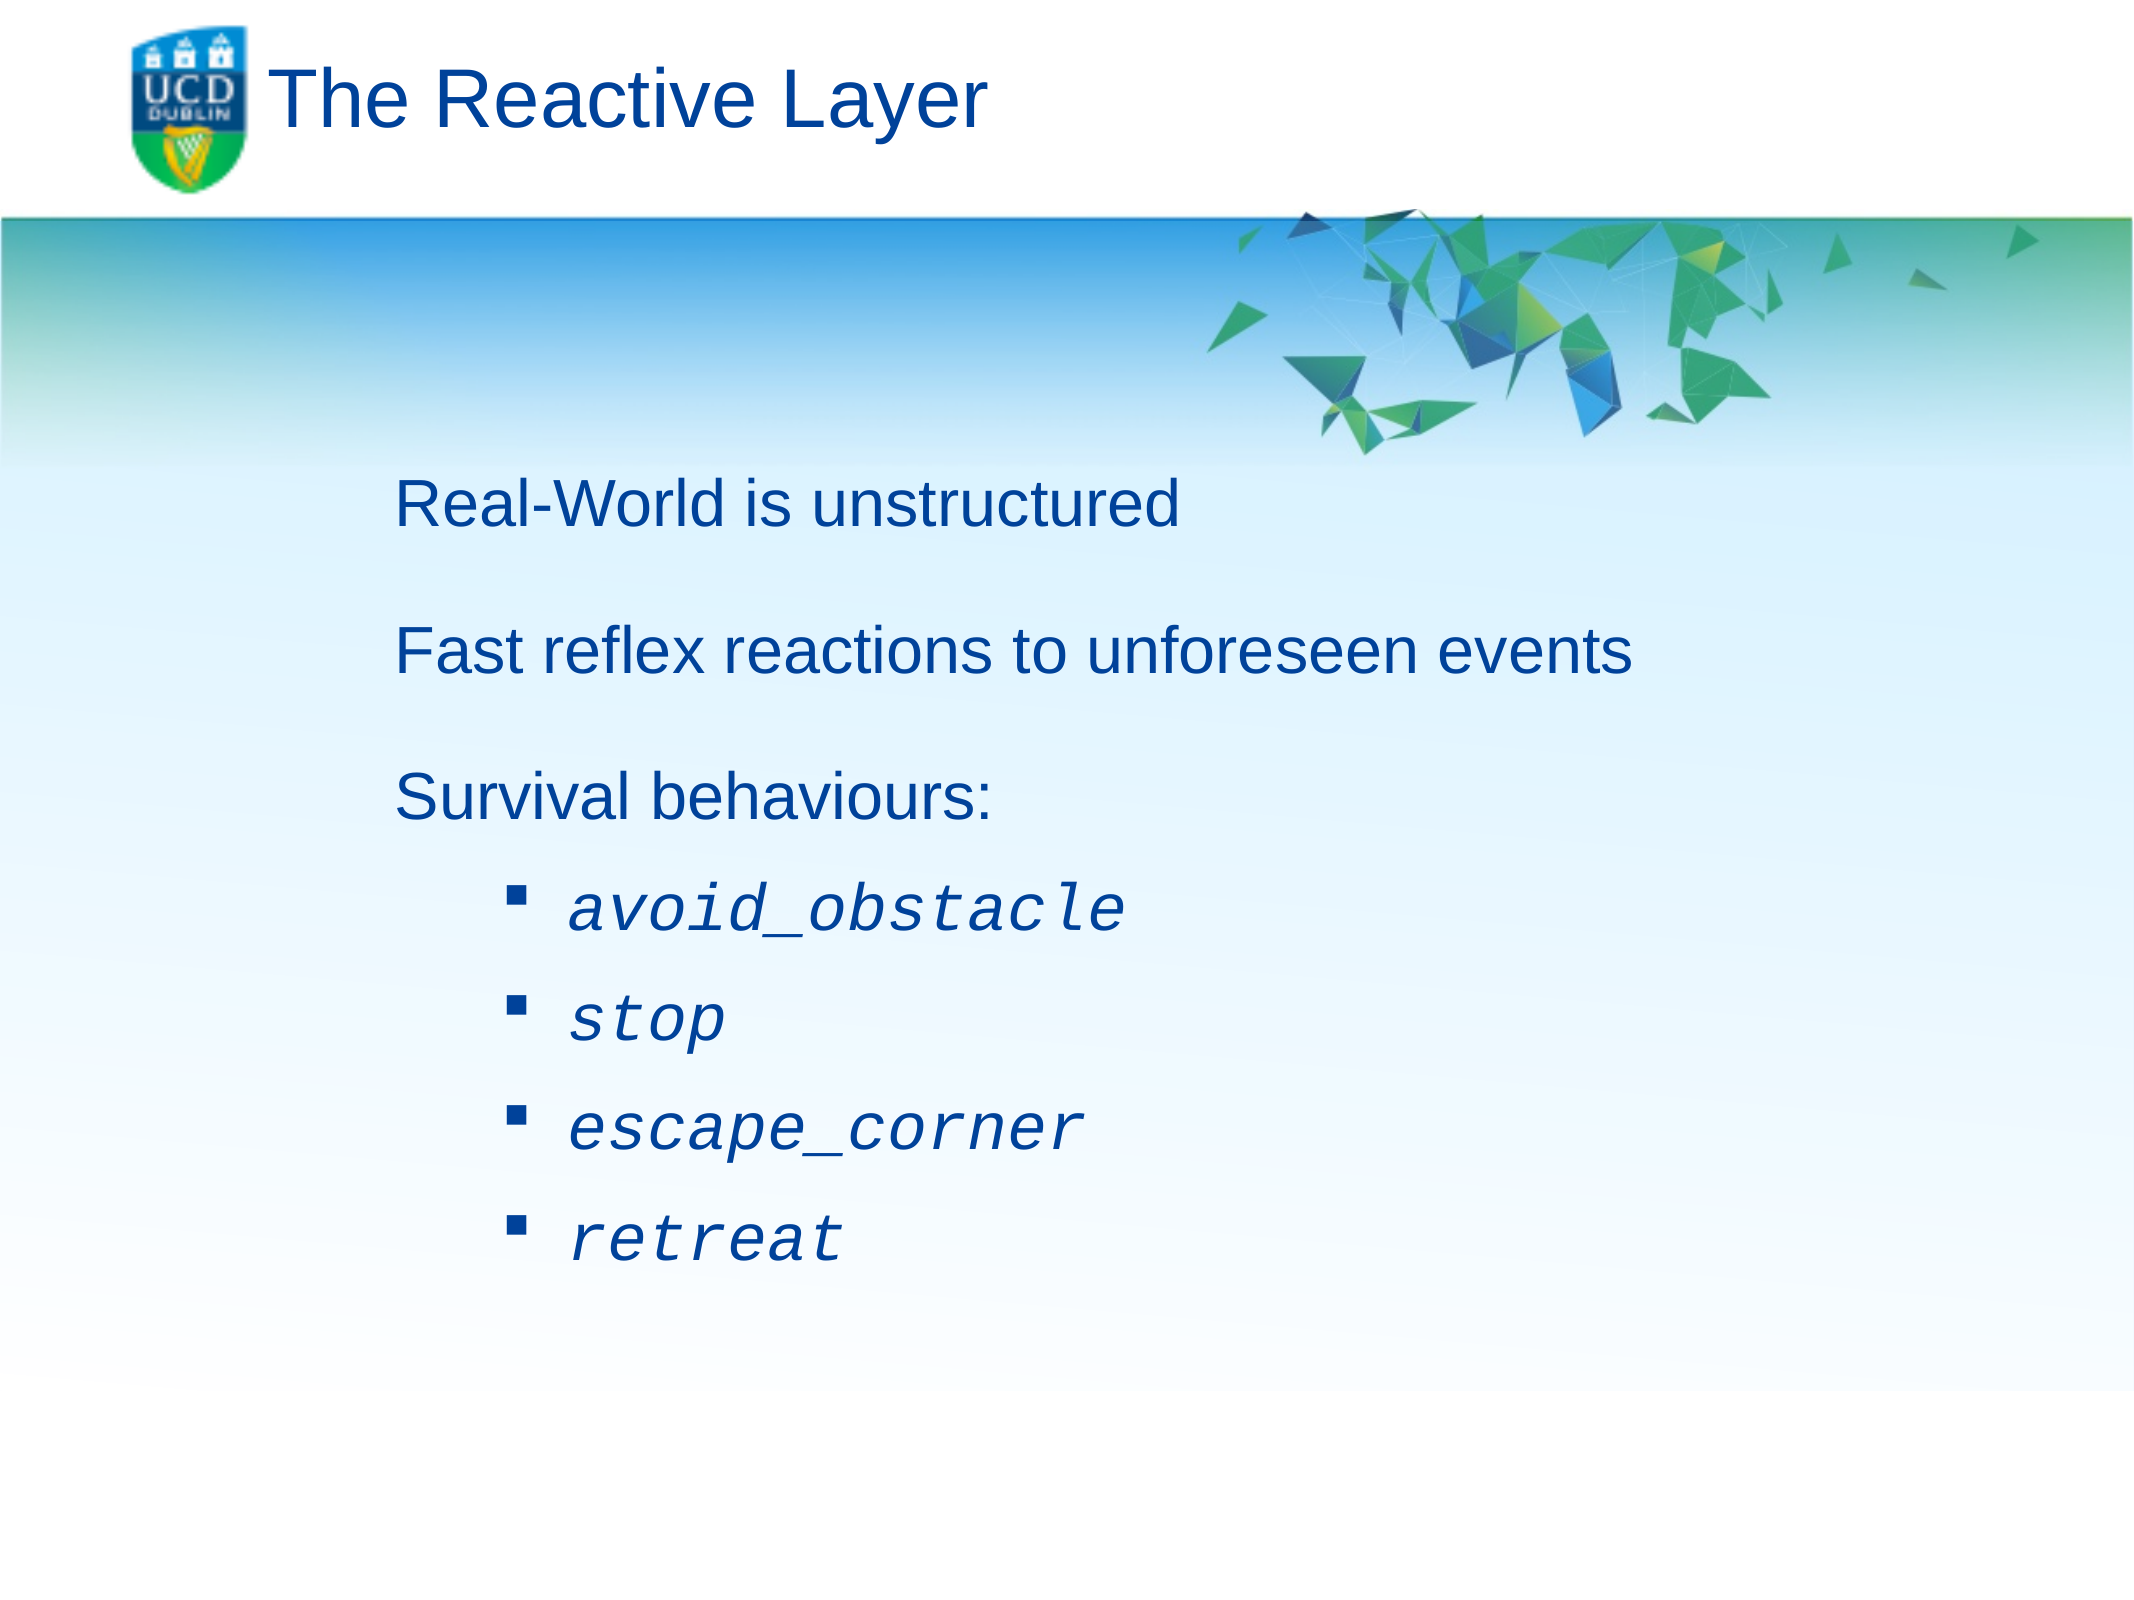

The Reactive Layer
Real-World is unstructured
Fast reflex reactions to unforeseen events
Survival behaviours:
avoid_obstacle
stop
escape_corner
retreat